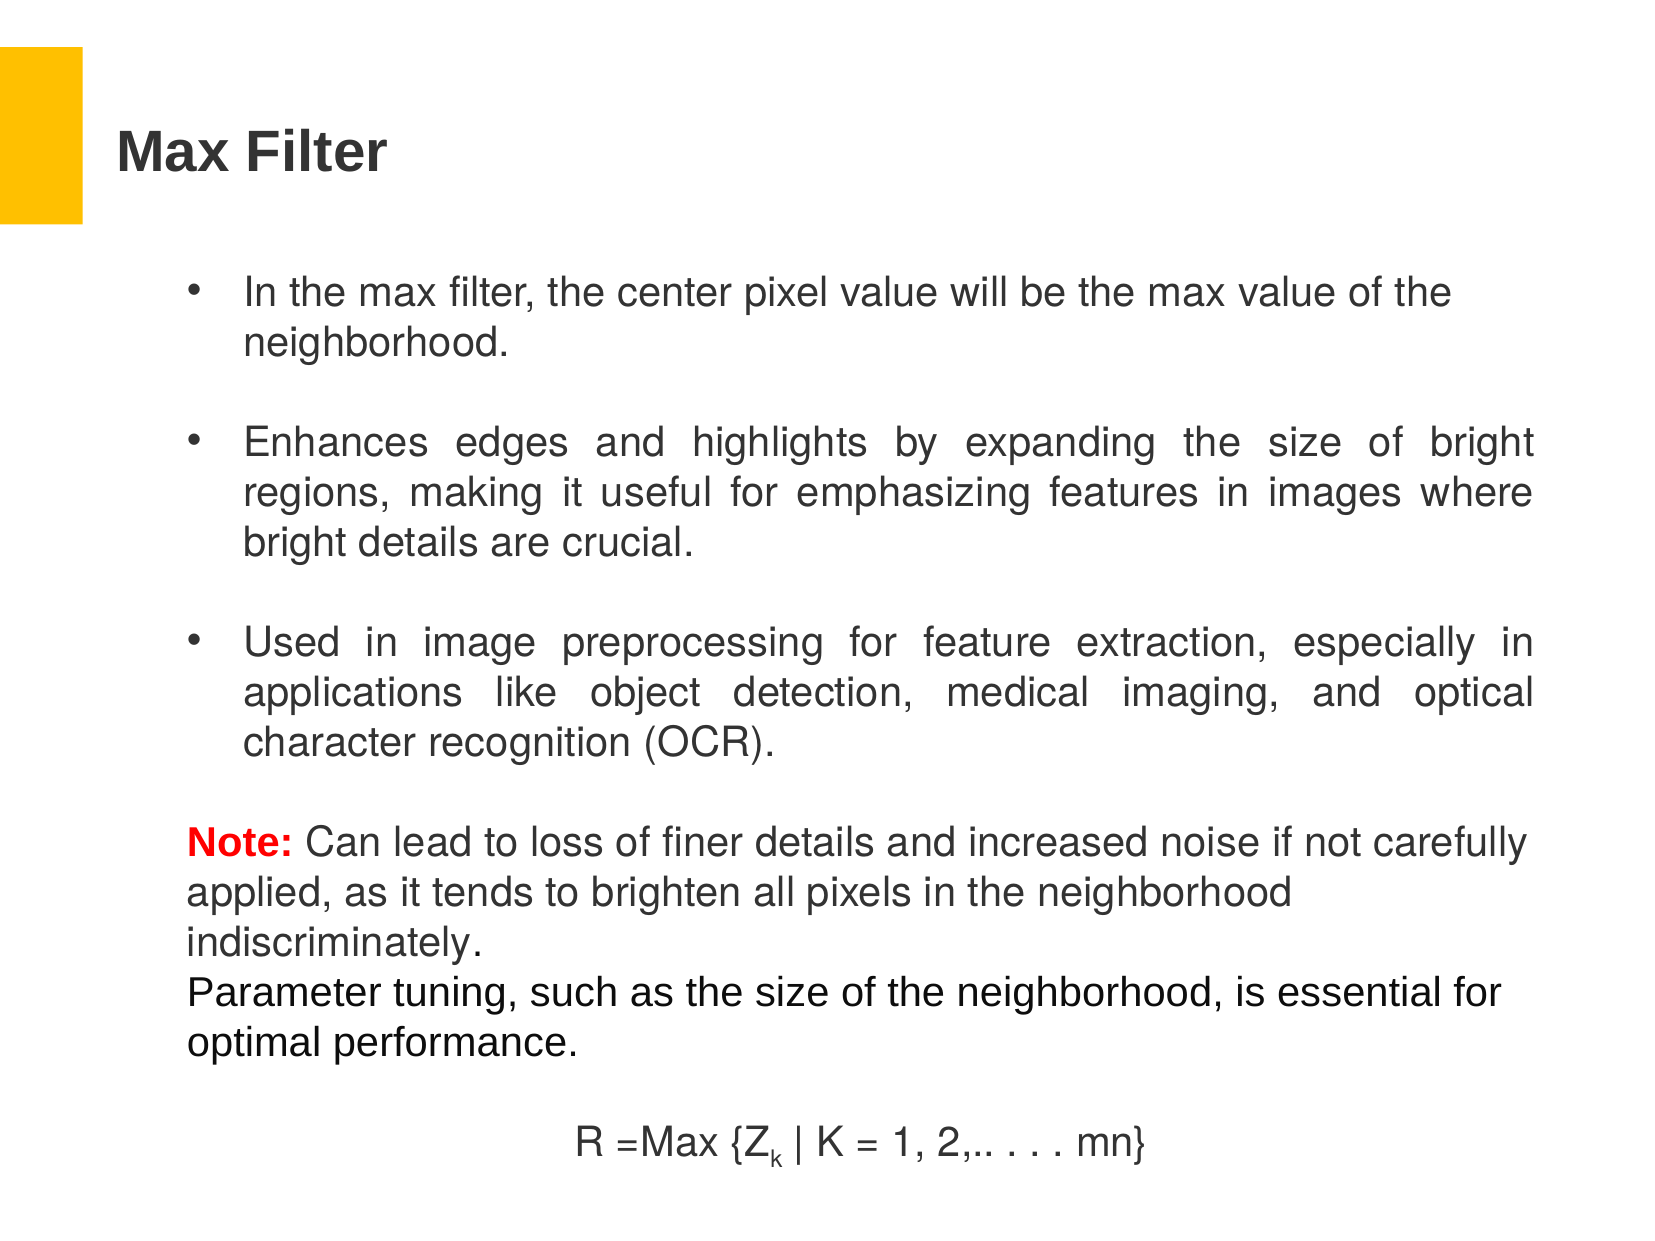

# Max Filter
In the max filter, the center pixel value will be the max value of the neighborhood.

Enhances edges and highlights by expanding the size of bright regions, making it useful for emphasizing features in images where bright details are crucial.

Used in image preprocessing for feature extraction, especially in applications like object detection, medical imaging, and optical character recognition (OCR).

Note: Can lead to loss of finer details and increased noise if not carefully applied, as it tends to brighten all pixels in the neighborhood indiscriminately.
Parameter tuning, such as the size of the neighborhood, is essential for optimal performance.
R =Max {Zk | K = 1, 2,.. . . . mn}